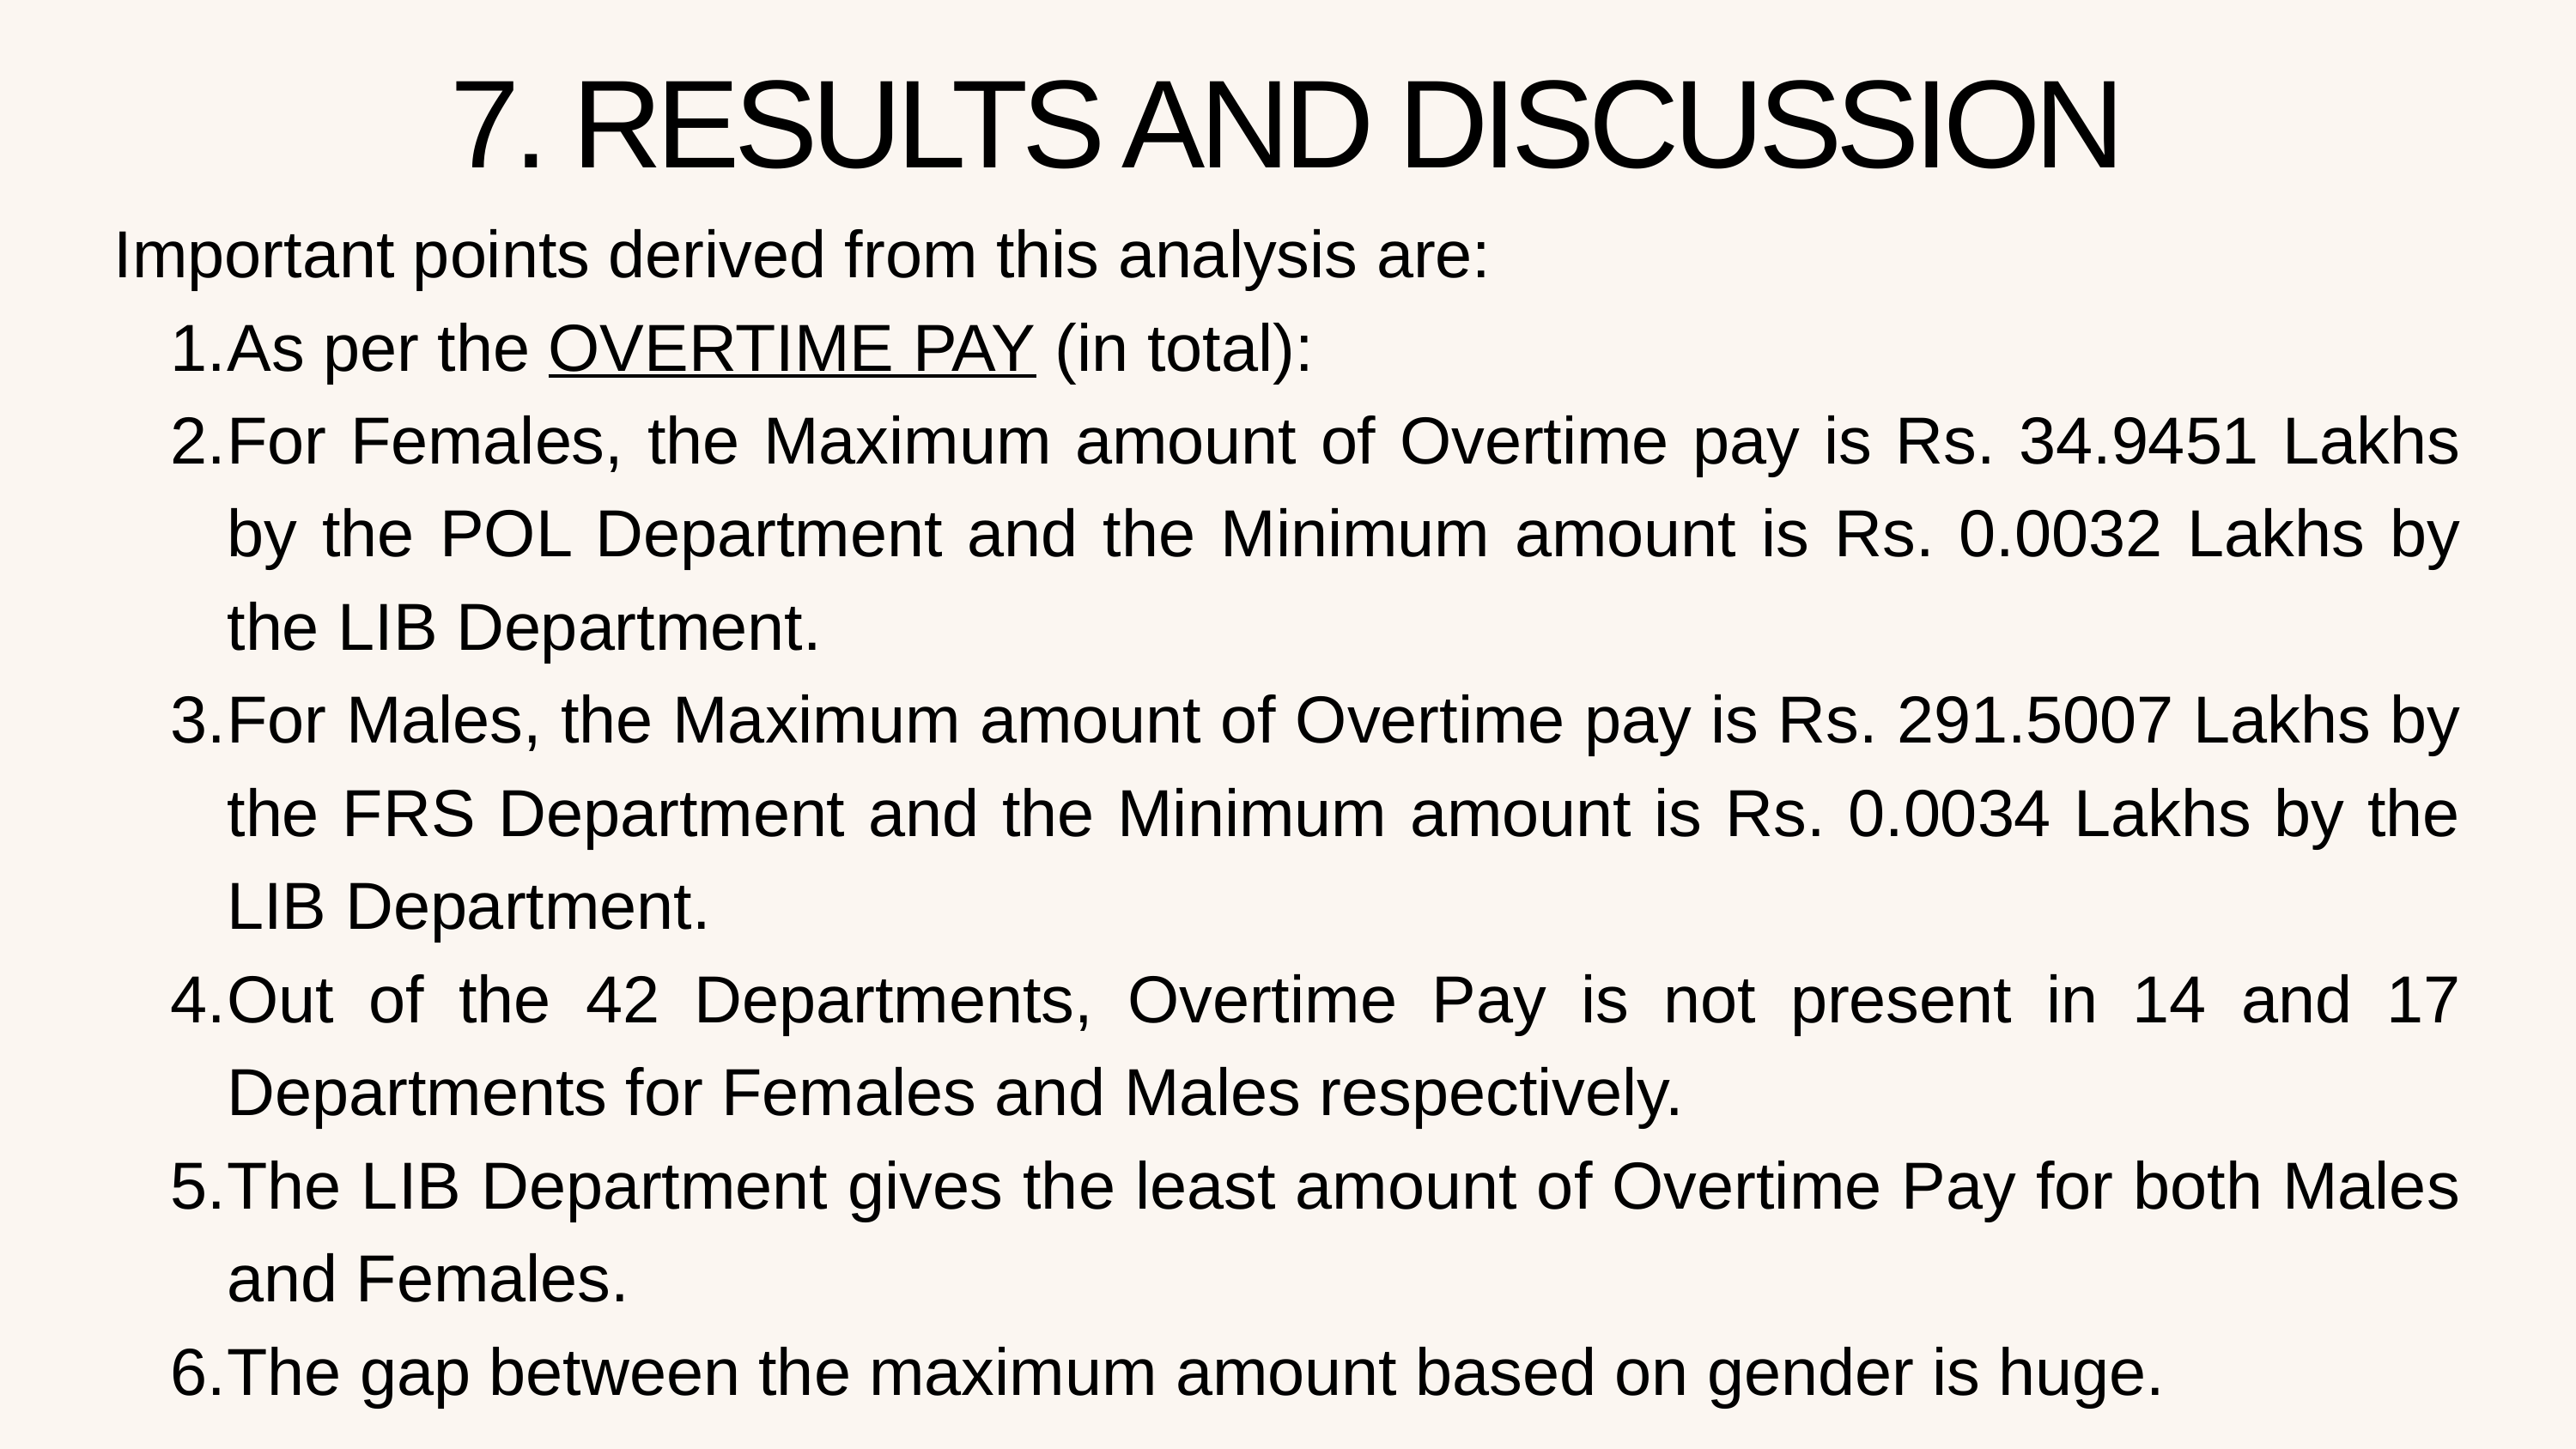

7. RESULTS AND DISCUSSION
Important points derived from this analysis are:
As per the OVERTIME PAY (in total):
For Females, the Maximum amount of Overtime pay is Rs. 34.9451 Lakhs by the POL Department and the Minimum amount is Rs. 0.0032 Lakhs by the LIB Department.
For Males, the Maximum amount of Overtime pay is Rs. 291.5007 Lakhs by the FRS Department and the Minimum amount is Rs. 0.0034 Lakhs by the LIB Department.
Out of the 42 Departments, Overtime Pay is not present in 14 and 17 Departments for Females and Males respectively.
The LIB Department gives the least amount of Overtime Pay for both Males and Females.
The gap between the maximum amount based on gender is huge.